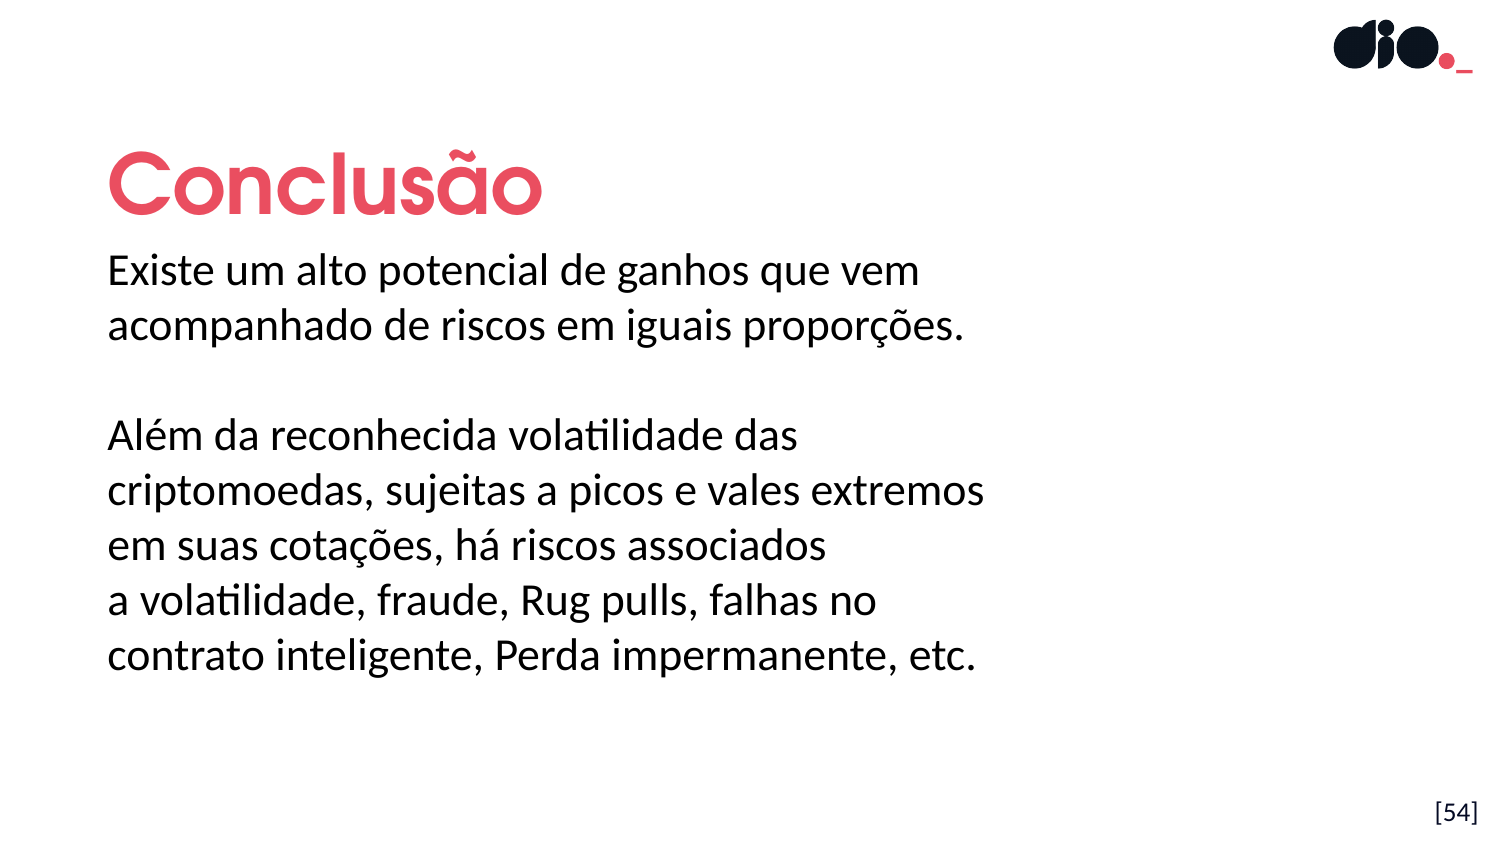

Conclusão
Existe um alto potencial de ganhos que vem acompanhado de riscos em iguais proporções.

Além da reconhecida volatilidade das criptomoedas, sujeitas a picos e vales extremos em suas cotações, há riscos associados a volatilidade, fraude, Rug pulls, falhas no contrato inteligente, Perda impermanente, etc.

[54]